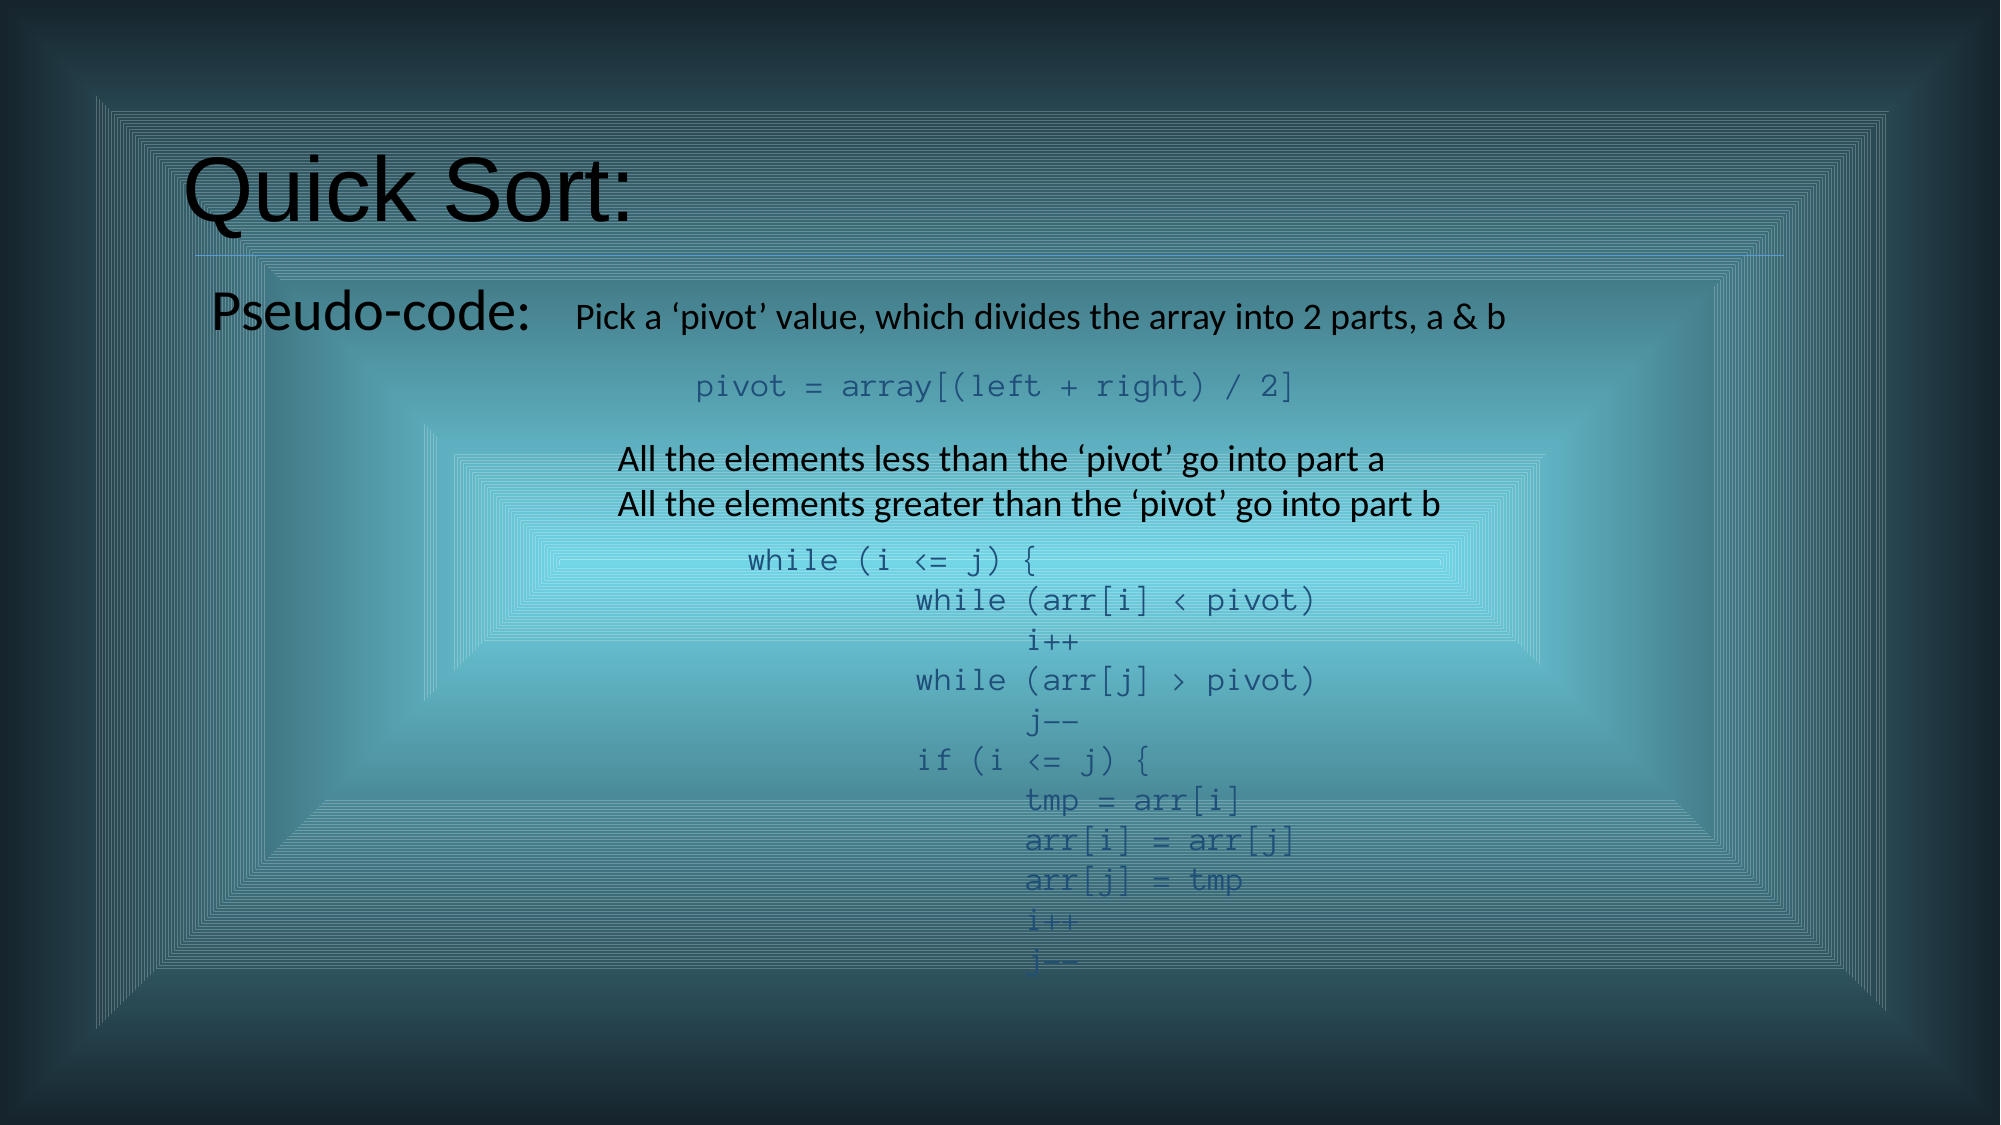

# Quick Sort:
Pseudo-code:
Pick a ‘pivot’ value, which divides the array into 2 parts, a & b
 pivot = array[(left + right) / 2]

All the elements less than the ‘pivot’ go into part a
All the elements greater than the ‘pivot’ go into part b
      while (i <= j) {
            while (arr[i] < pivot)
                  i++
            while (arr[j] > pivot)
                  j--
            if (i <= j) {
                  tmp = arr[i]
                  arr[i] = arr[j]
                  arr[j] = tmp
                  i++
                  j--